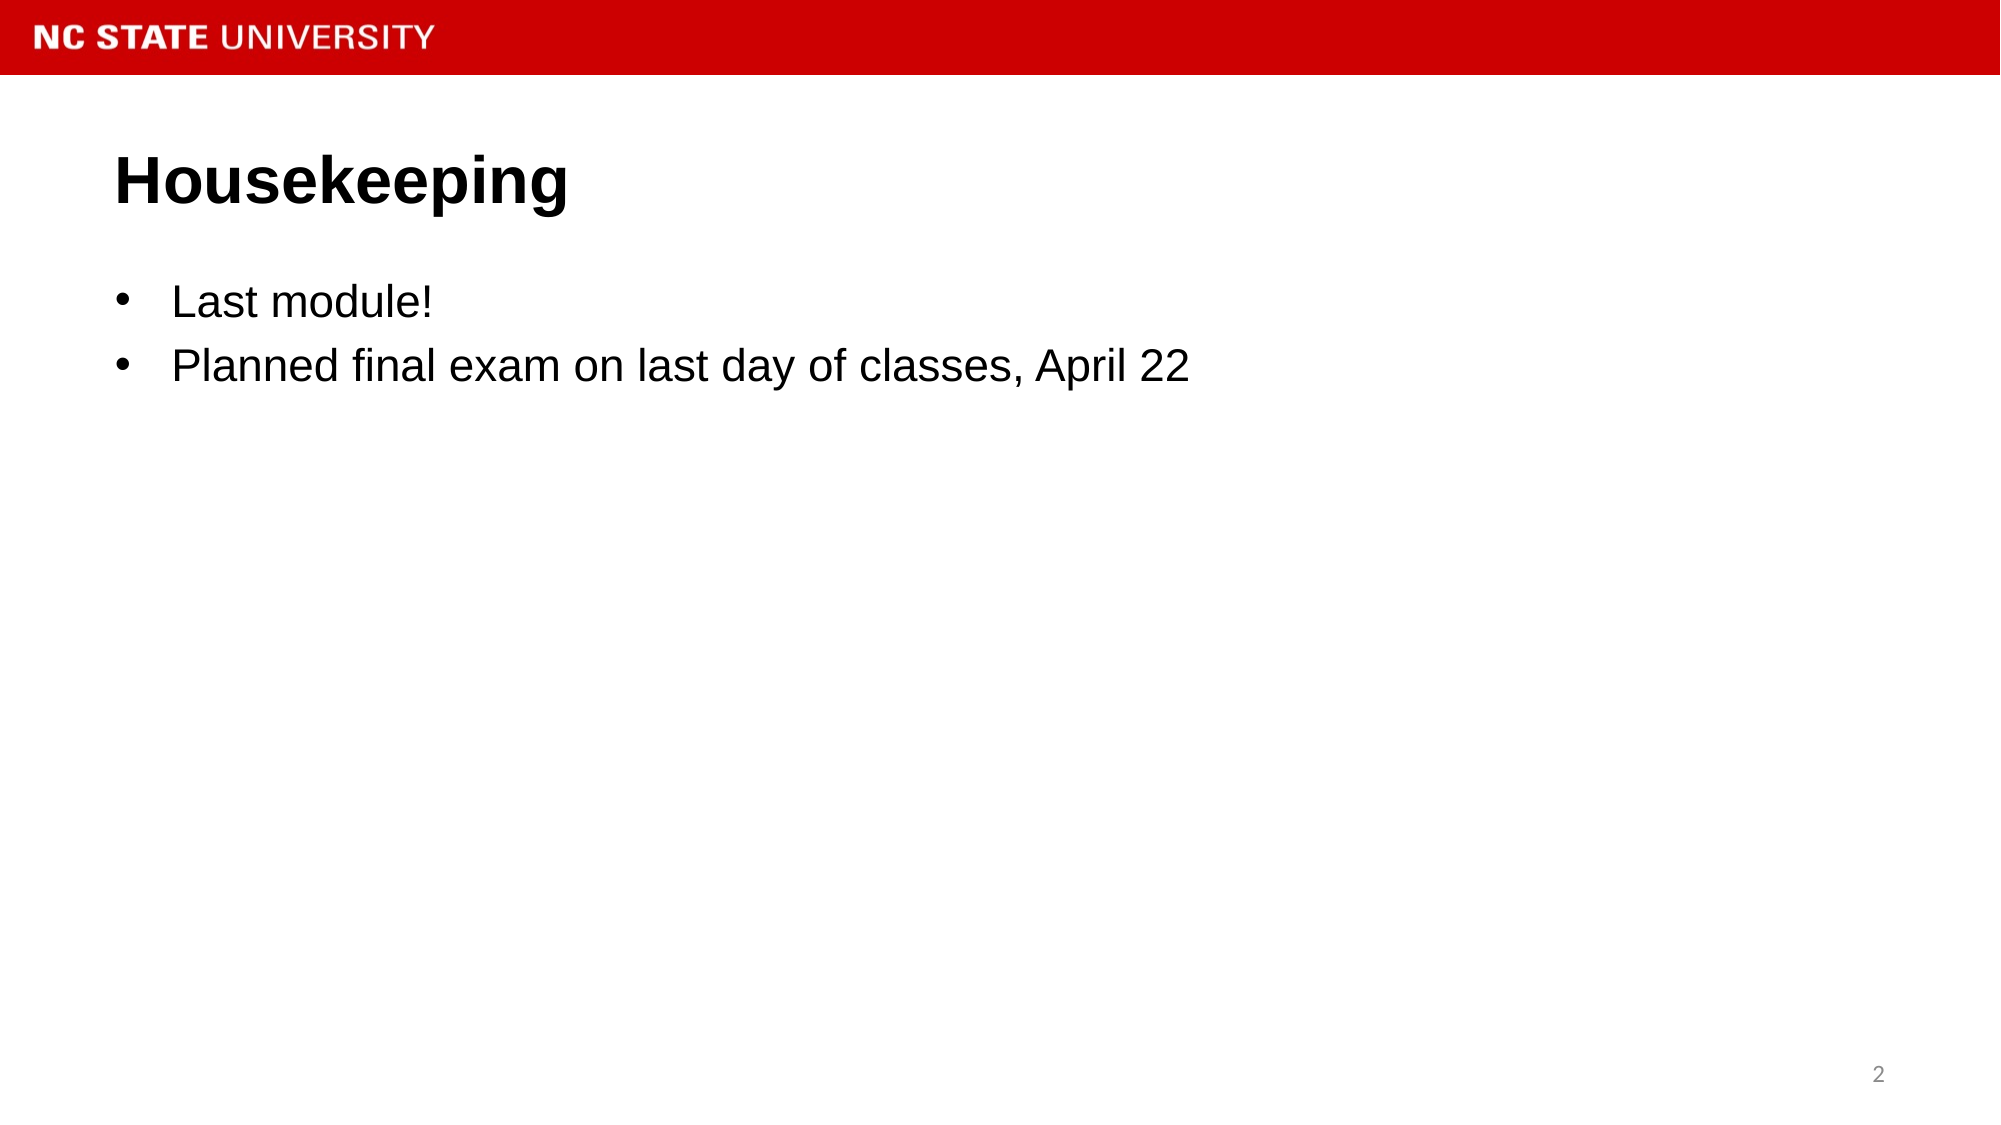

# Housekeeping
Last module!
Planned final exam on last day of classes, April 22
2